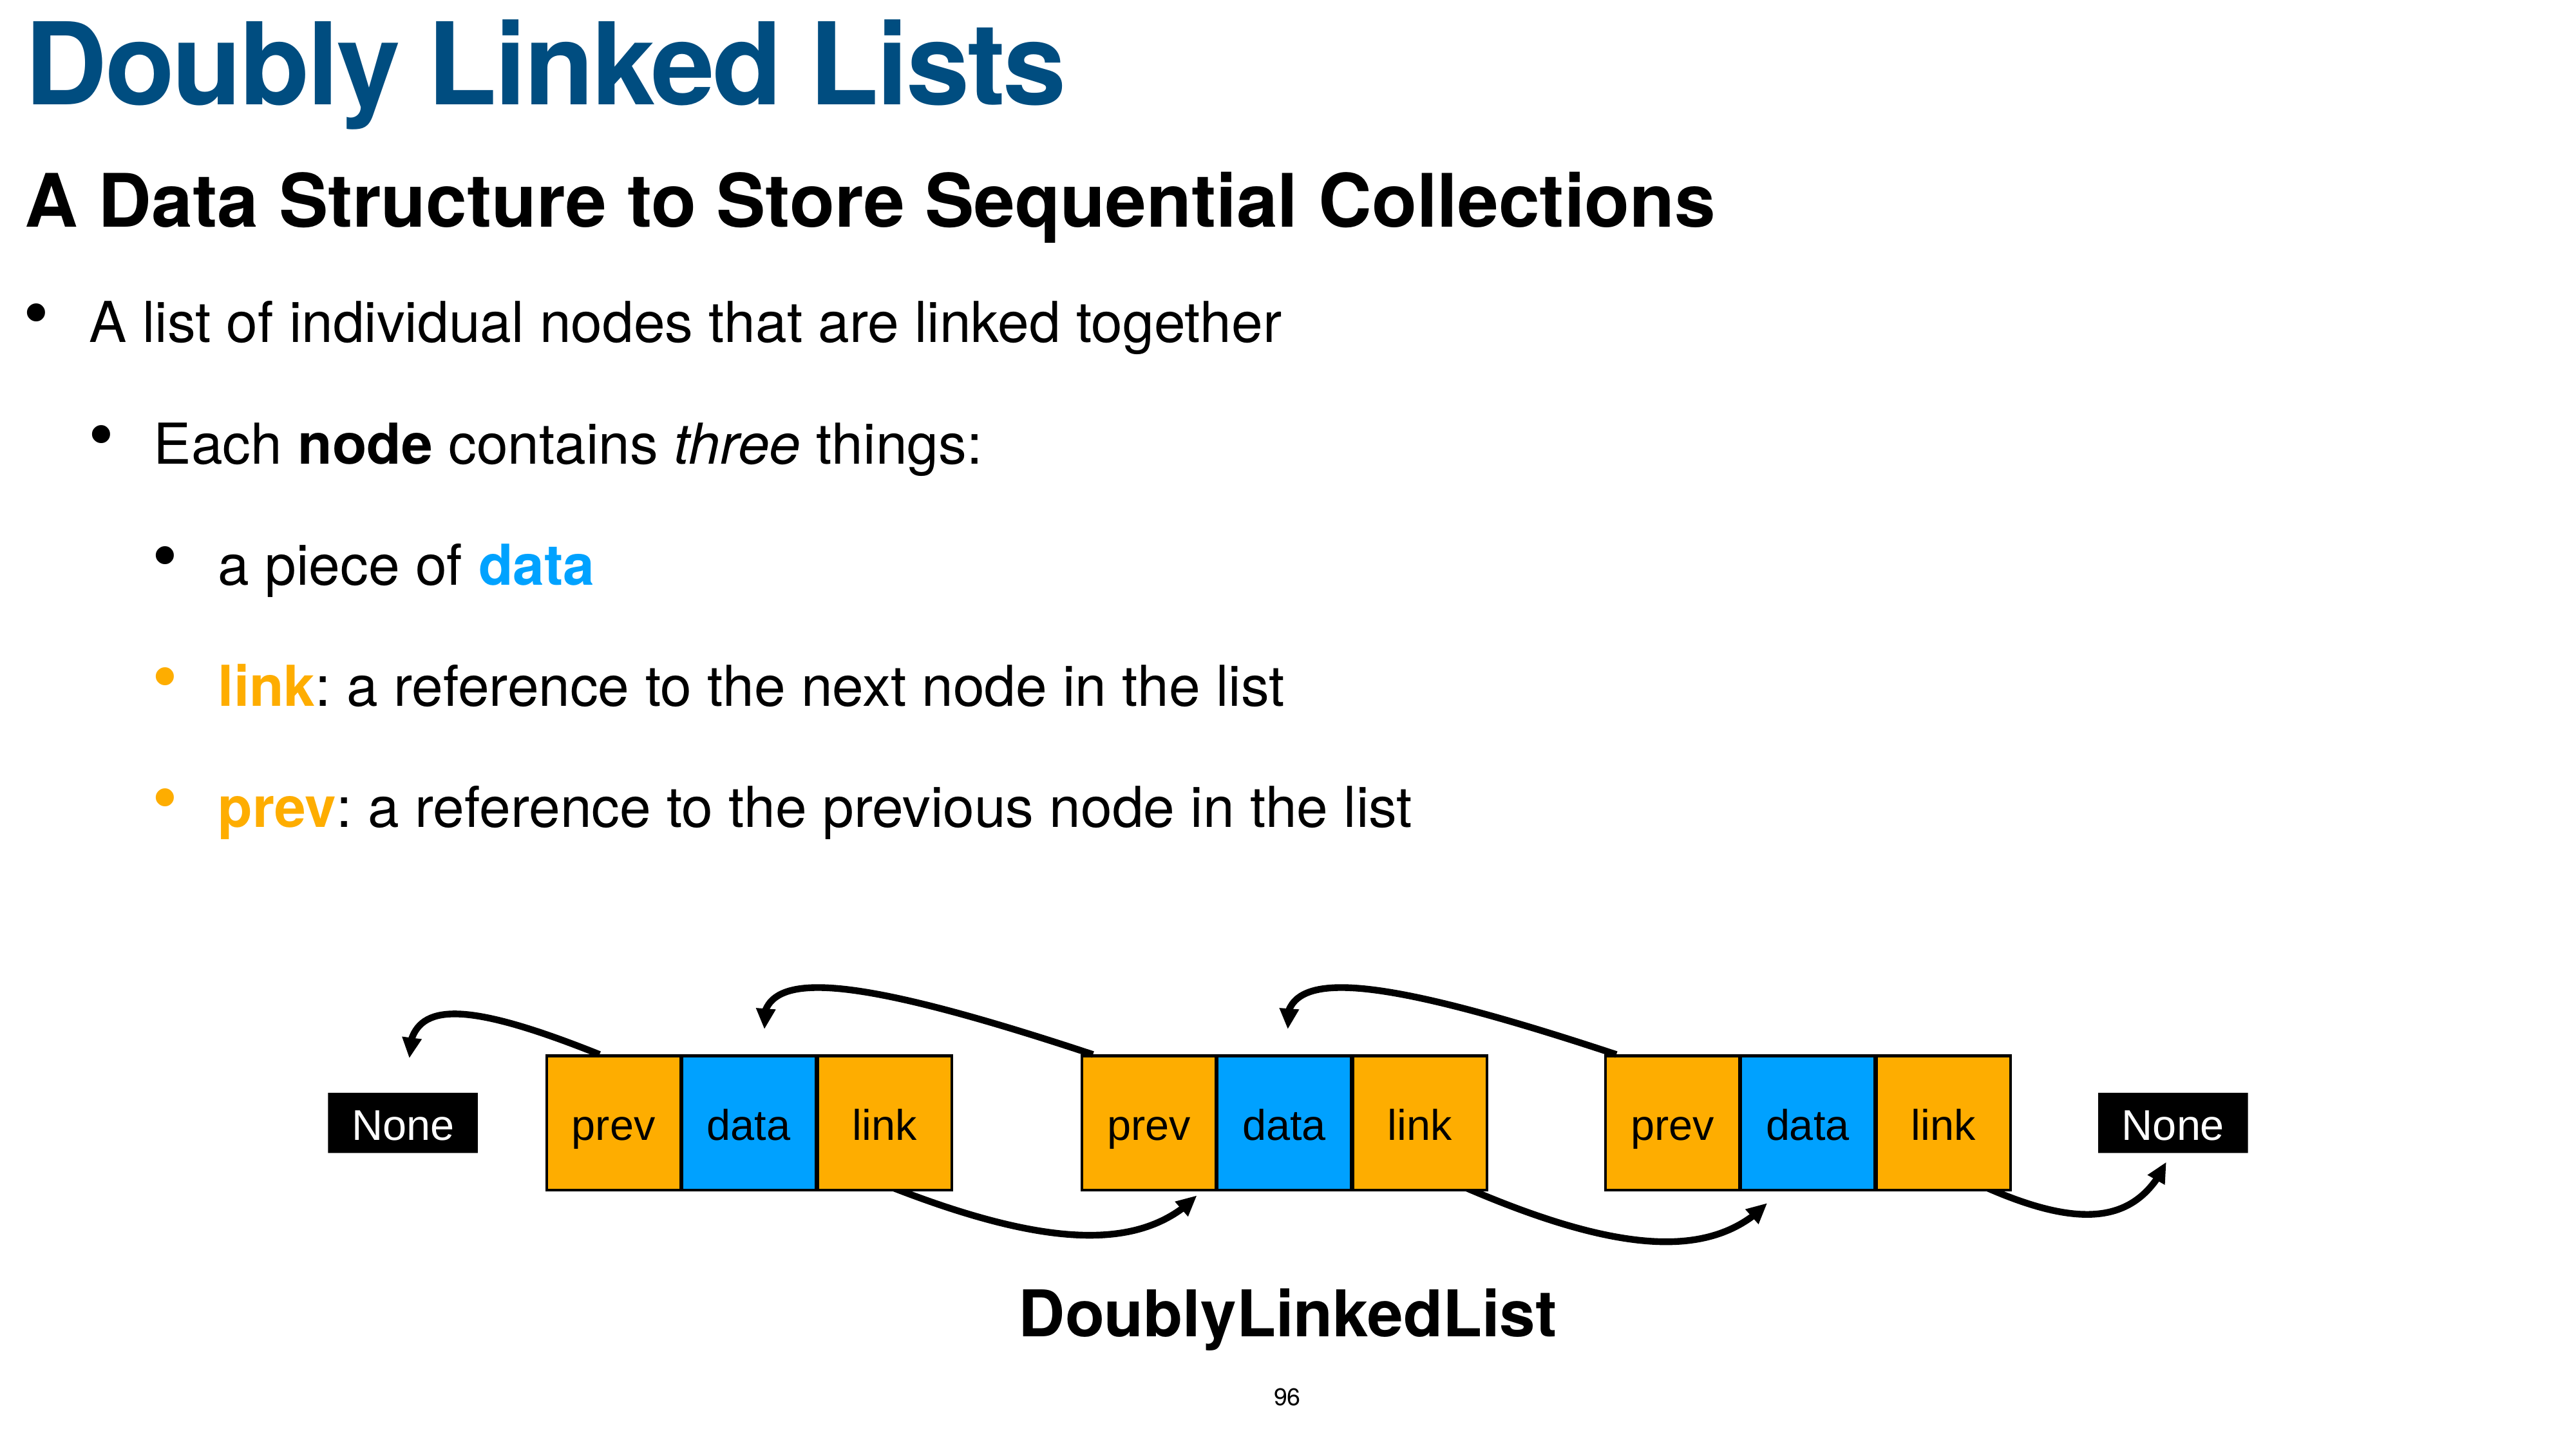

# Doubly Linked Lists
A Data Structure to Store Sequential Collections
A list of individual nodes that are linked together
Each node contains three things:
a piece of data
link: a reference to the next node in the list
prev: a reference to the previous node in the list

data
link
prev

data
link
prev

data
link
prev
None
None

DoublyLinkedList
96